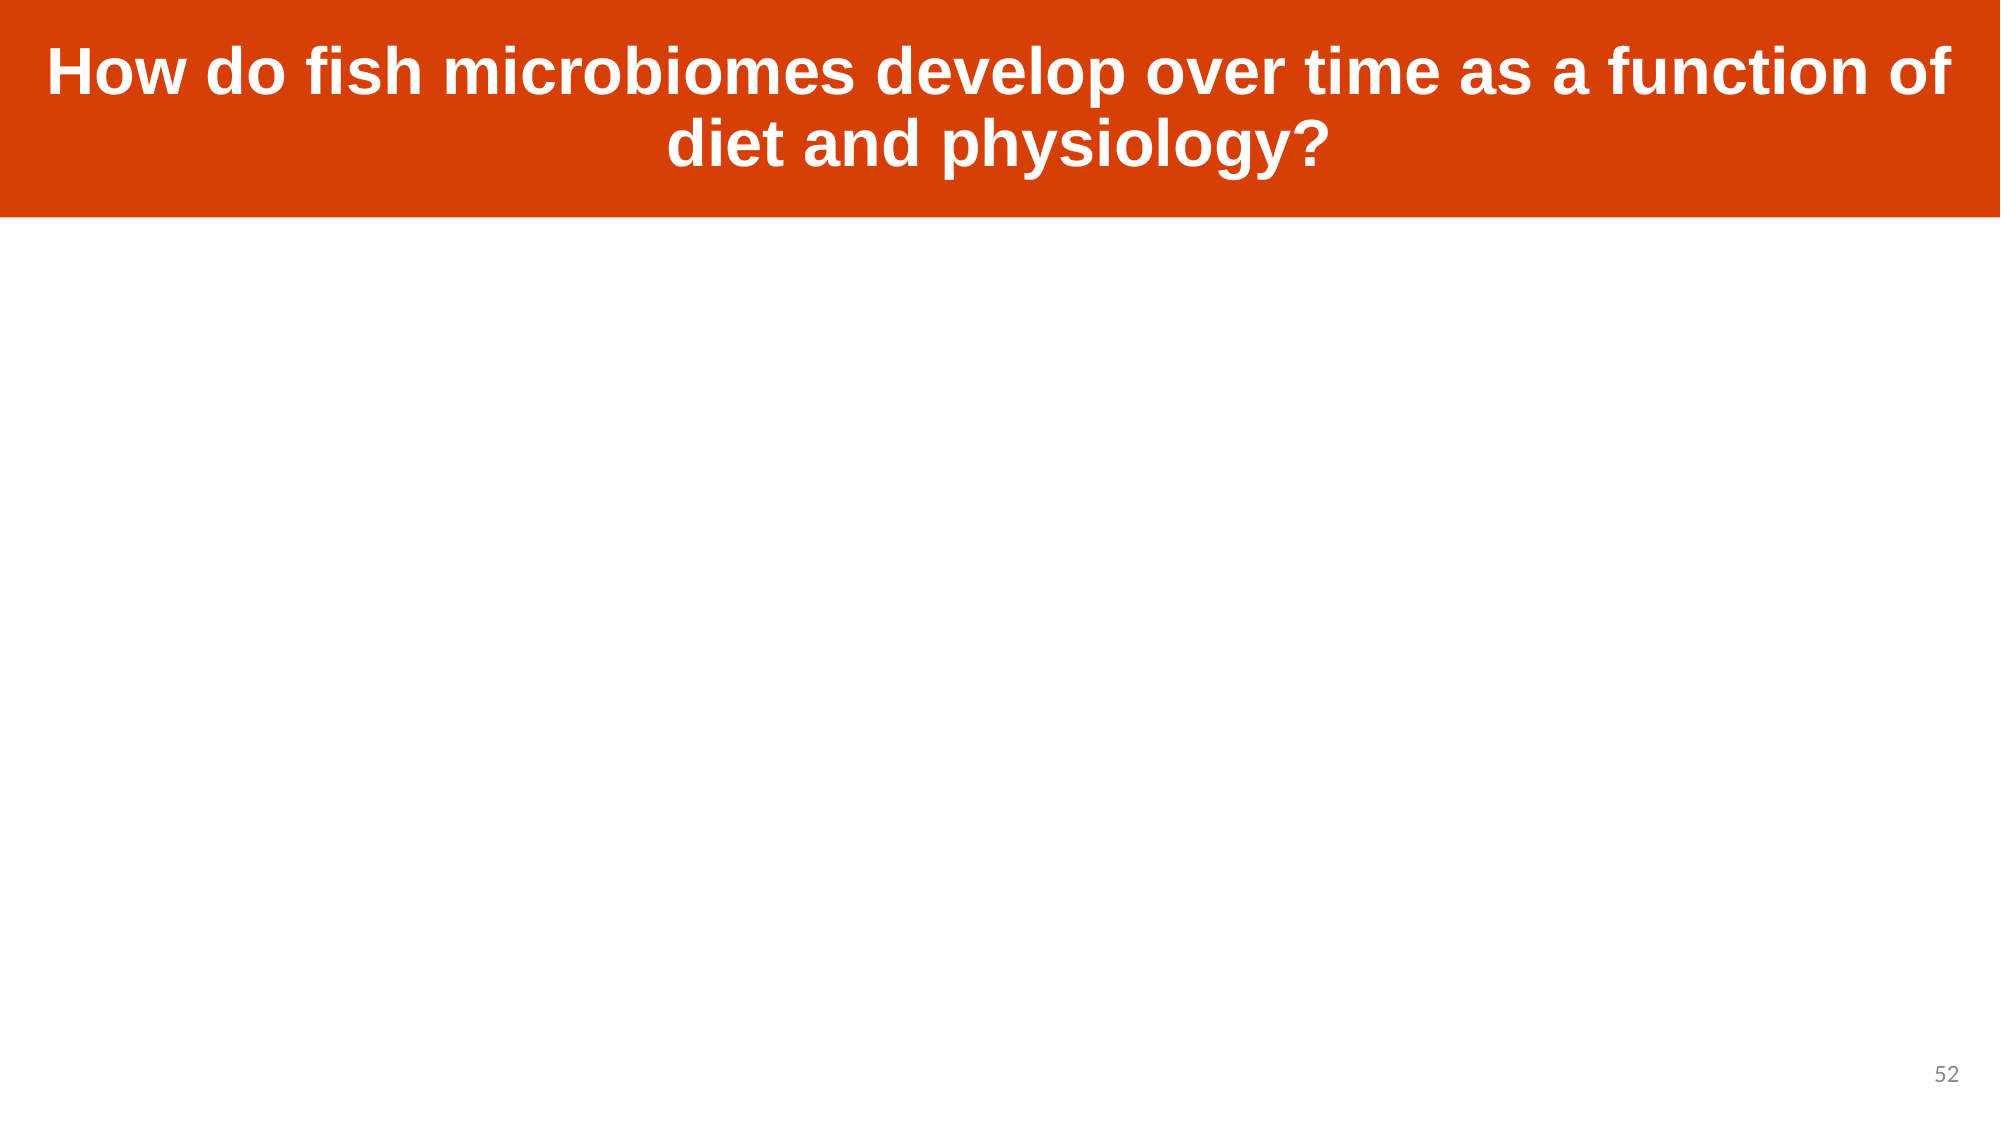

# How do fish microbiomes develop over time as a function of diet and physiology?
52